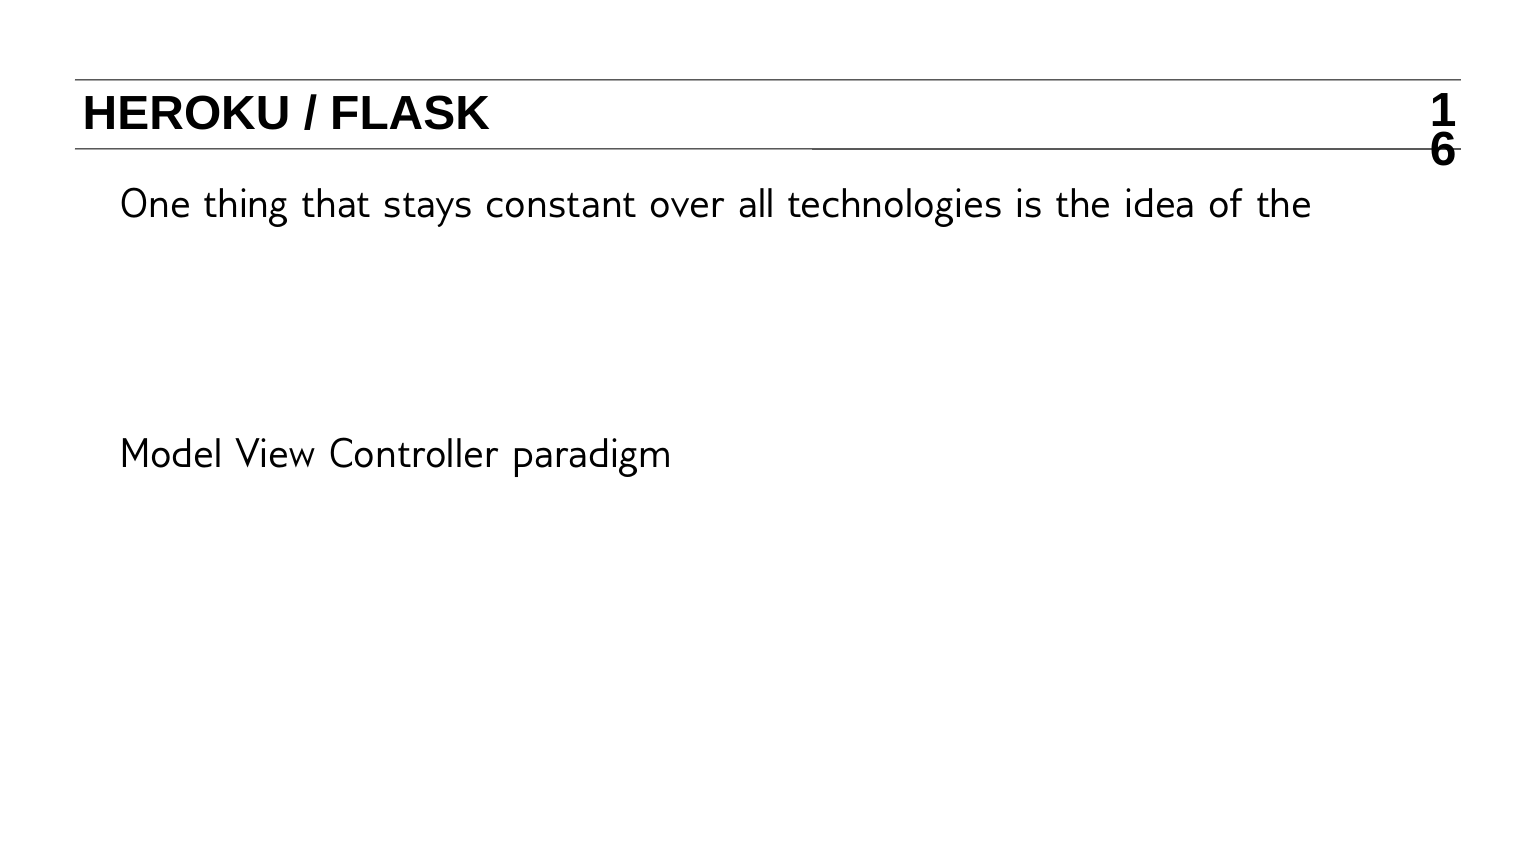

Heroku / flask
16
One thing that stays constant over all technologies is the idea of the

Model View Controller paradigm